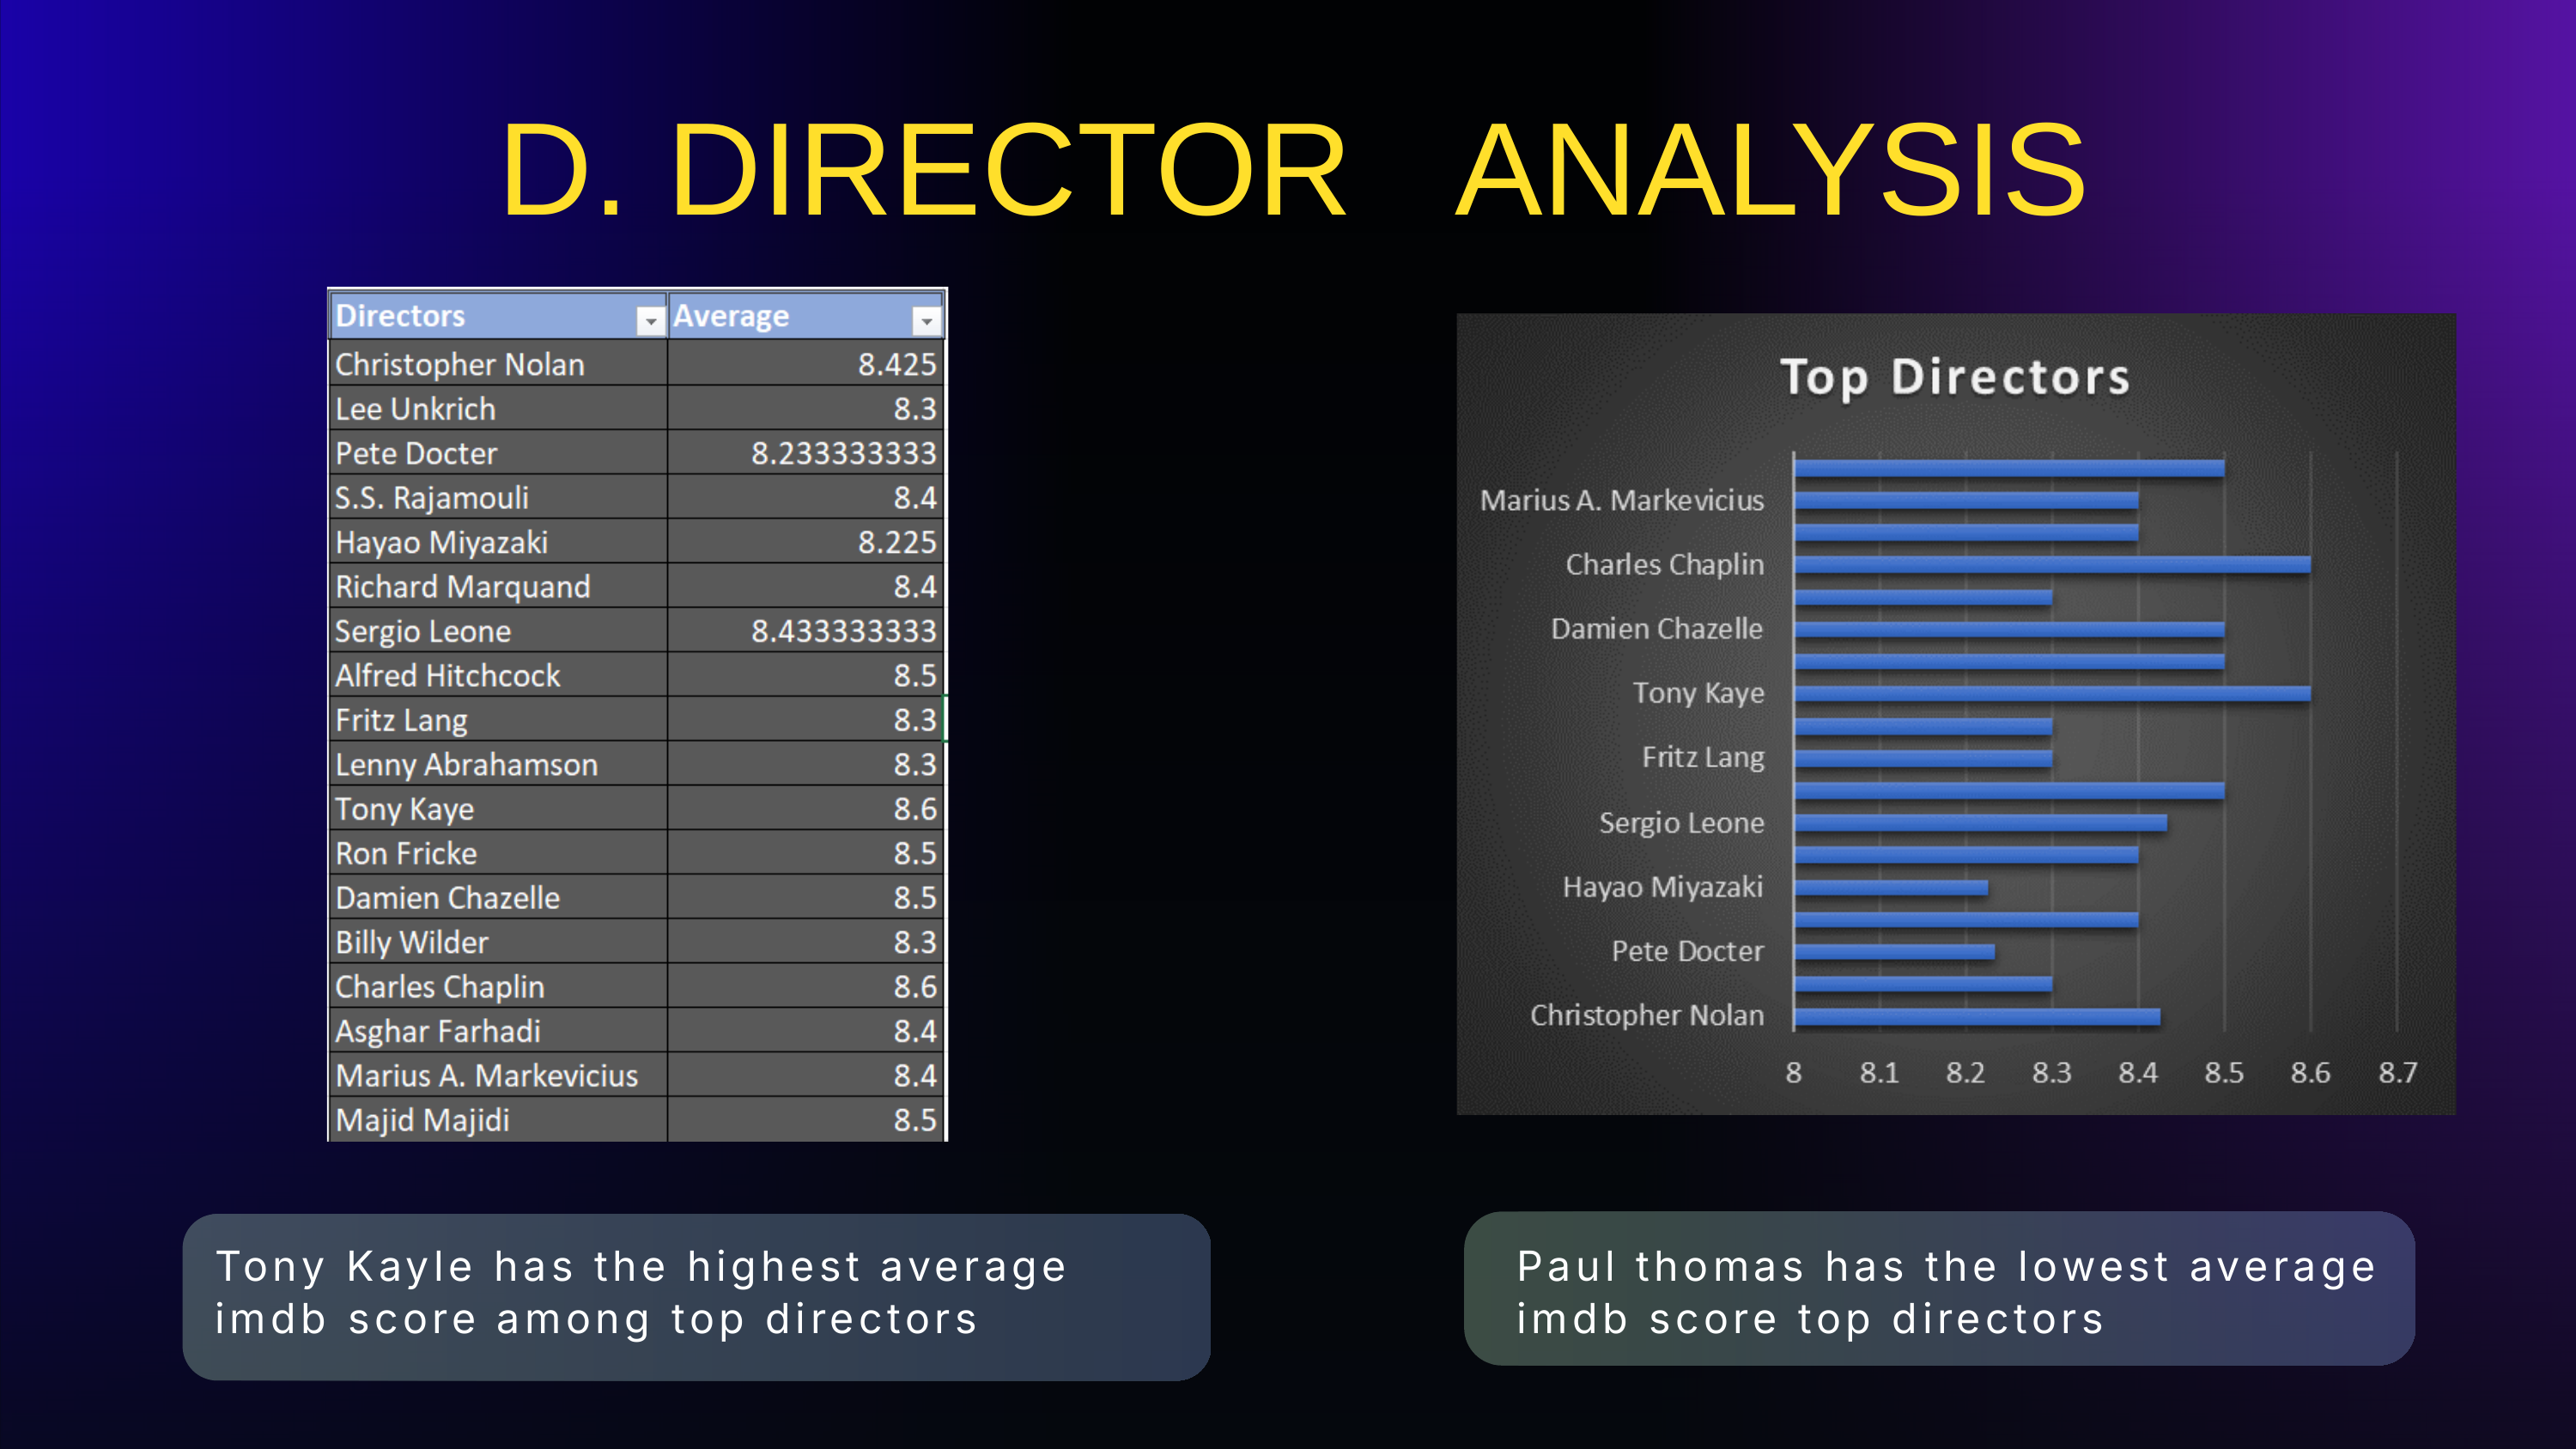

D. DIRECTOR
ANALYSIS

Tony Kayle has the highest average imdb score among top directors

Paul thomas has the lowest average imdb score top directors